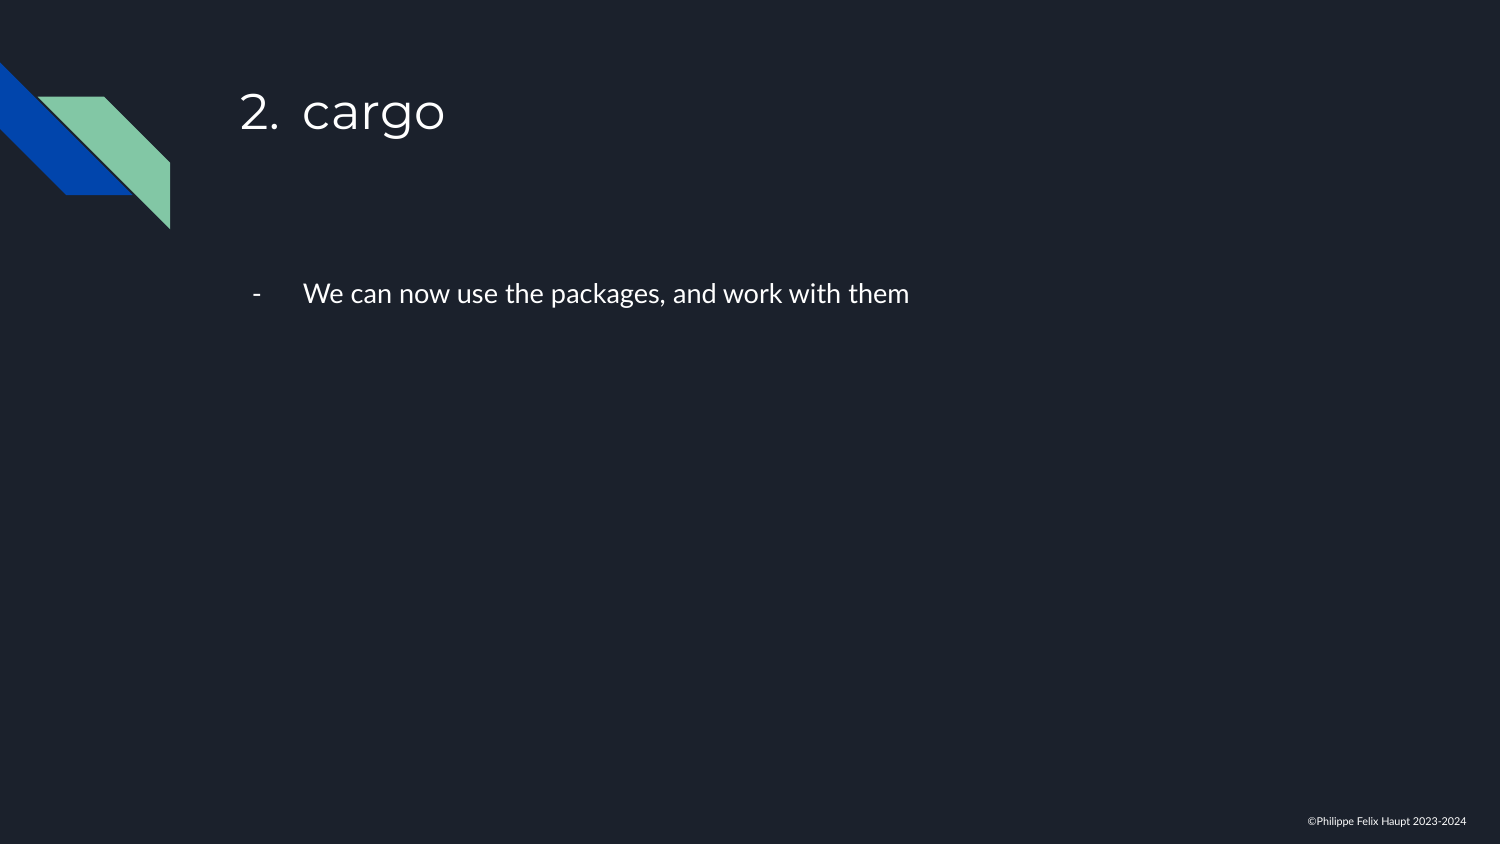

# cargo
We can now use the packages, and work with them
©Philippe Felix Haupt 2023-2024